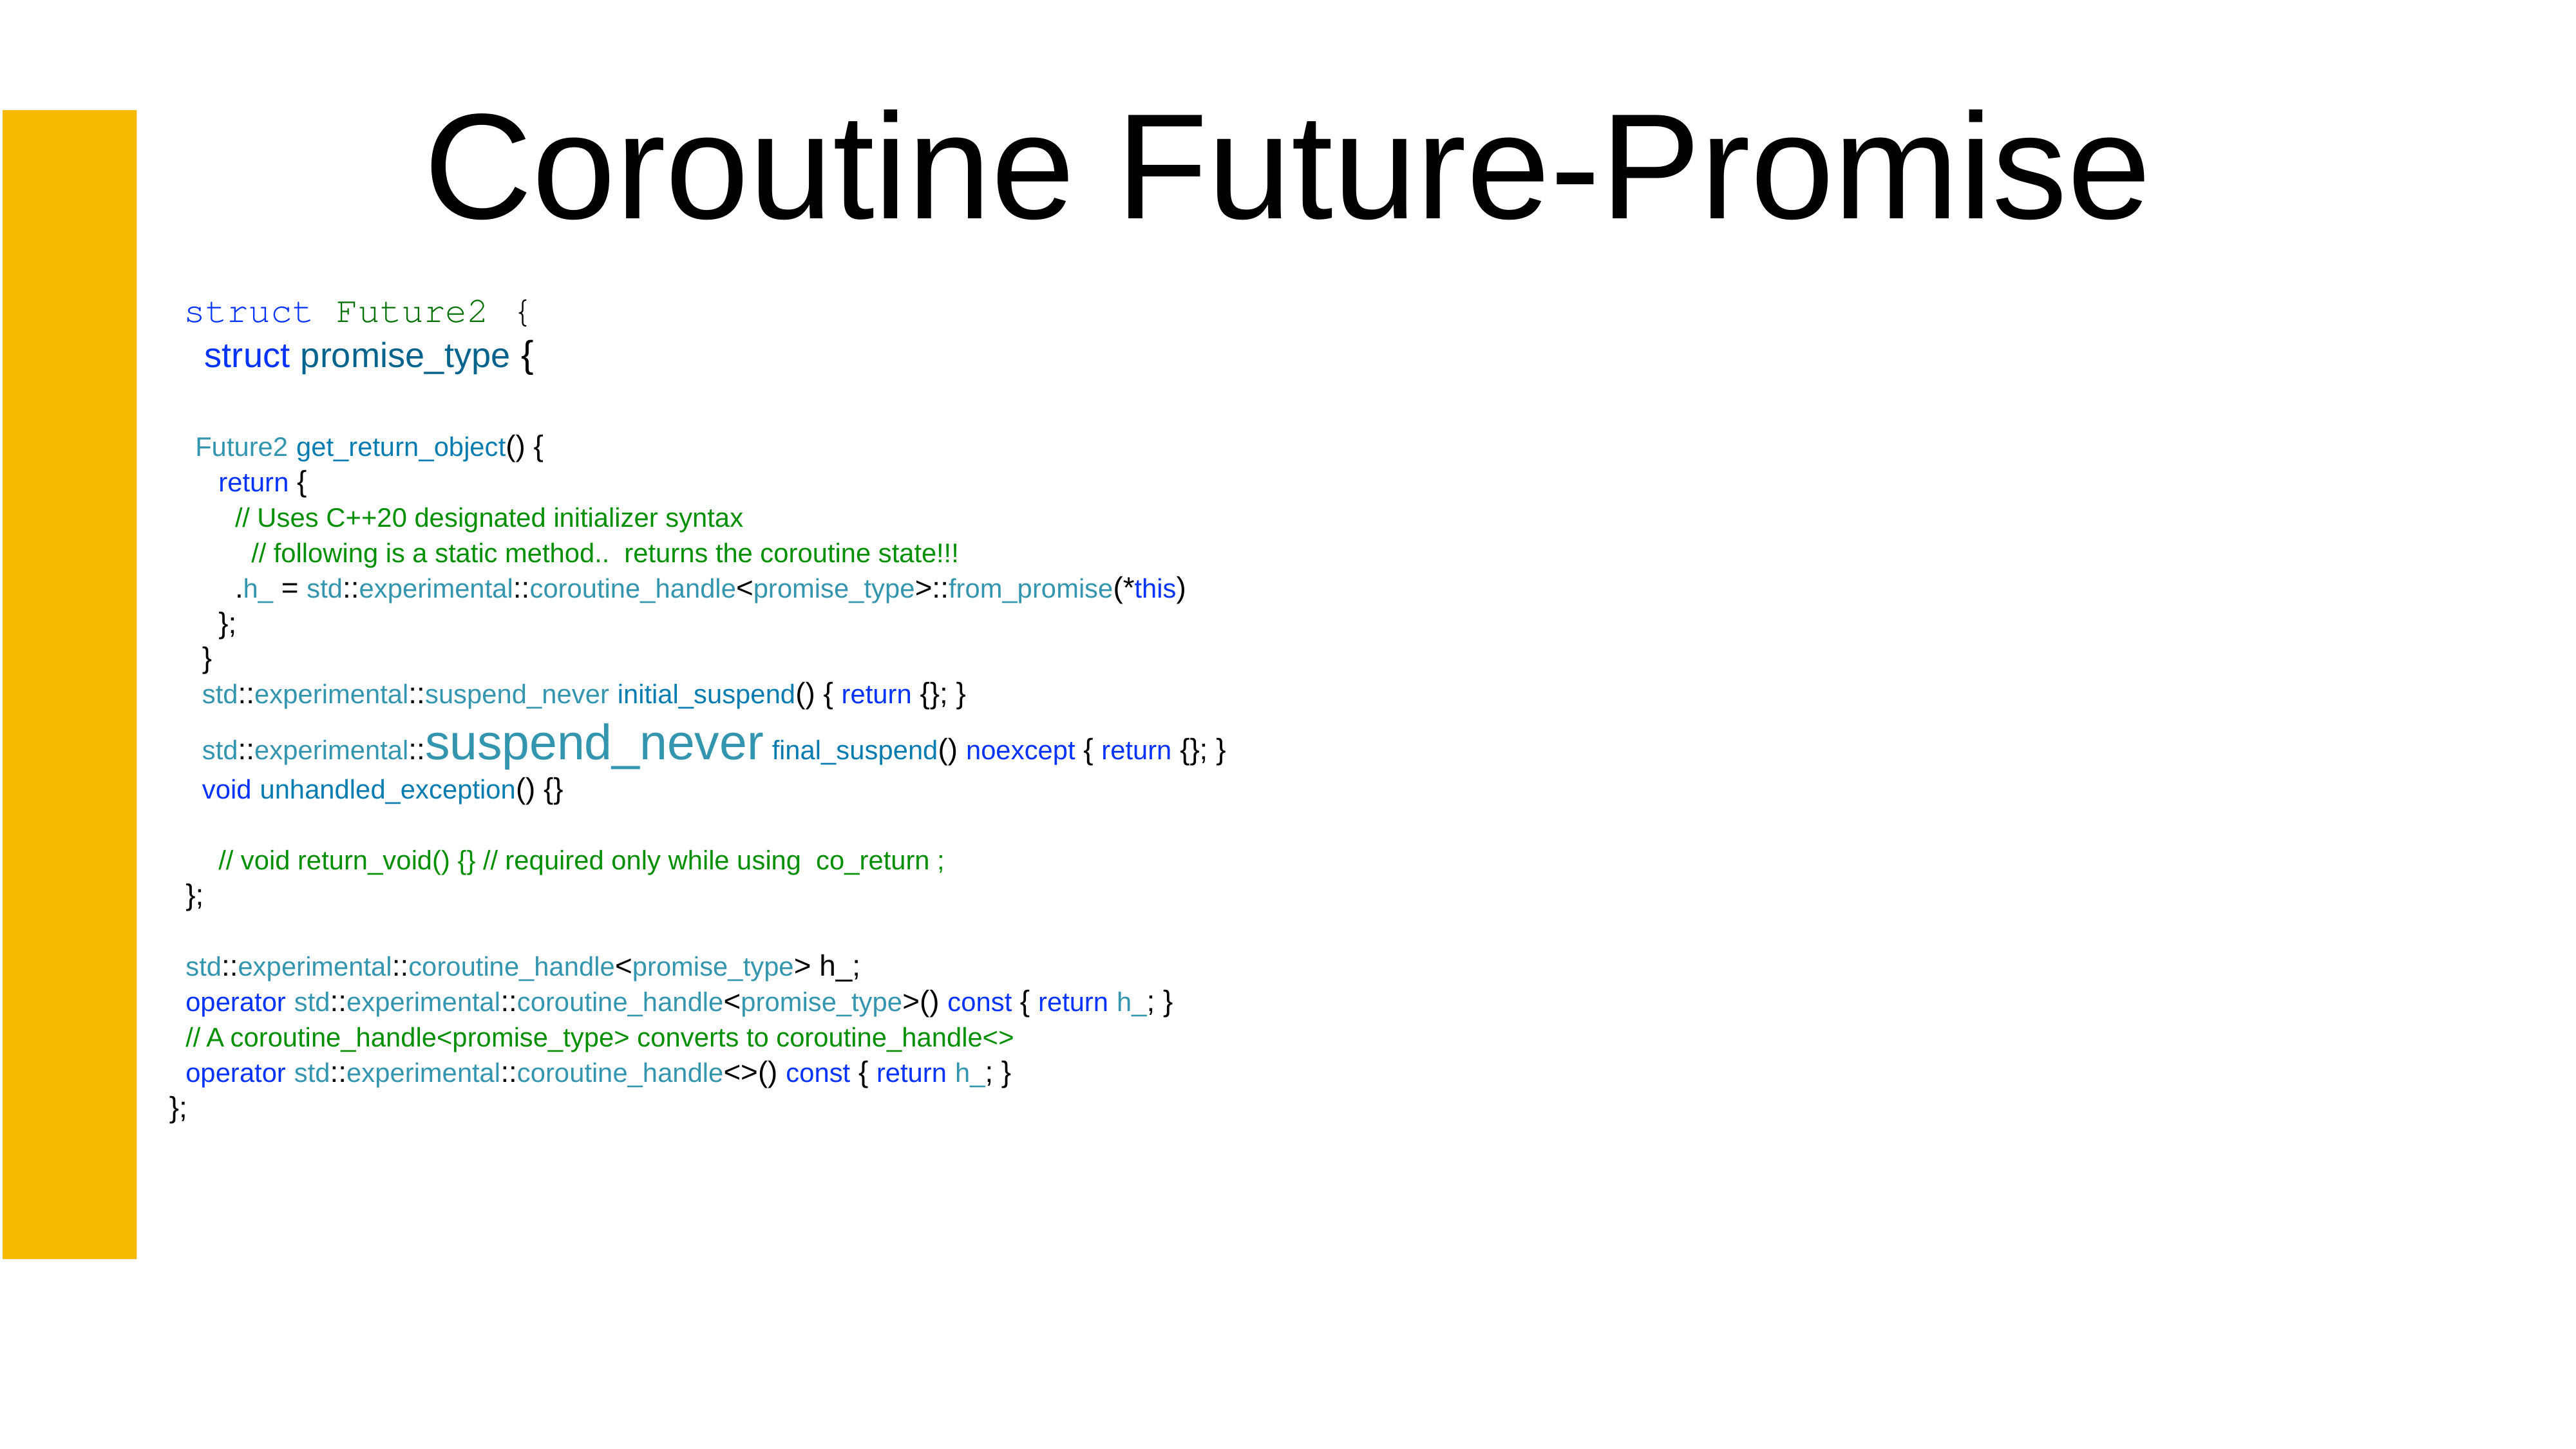

# Coroutine Future-Promise

struct Future2 {
  struct promise_type {

    Future2 get_return_object() {
      return {
        // Uses C++20 designated initializer syntax
          // following is a static method..  returns the coroutine state!!!
        .h_ = std::experimental::coroutine_handle<promise_type>::from_promise(*this)
      };
    }
    std::experimental::suspend_never initial_suspend() { return {}; }
    std::experimental::suspend_never final_suspend() noexcept { return {}; }
    void unhandled_exception() {}

      // void return_void() {} // required only while using  co_return ;
  };

  std::experimental::coroutine_handle<promise_type> h_;
  operator std::experimental::coroutine_handle<promise_type>() const { return h_; }
  // A coroutine_handle<promise_type> converts to coroutine_handle<>
  operator std::experimental::coroutine_handle<>() const { return h_; }
};